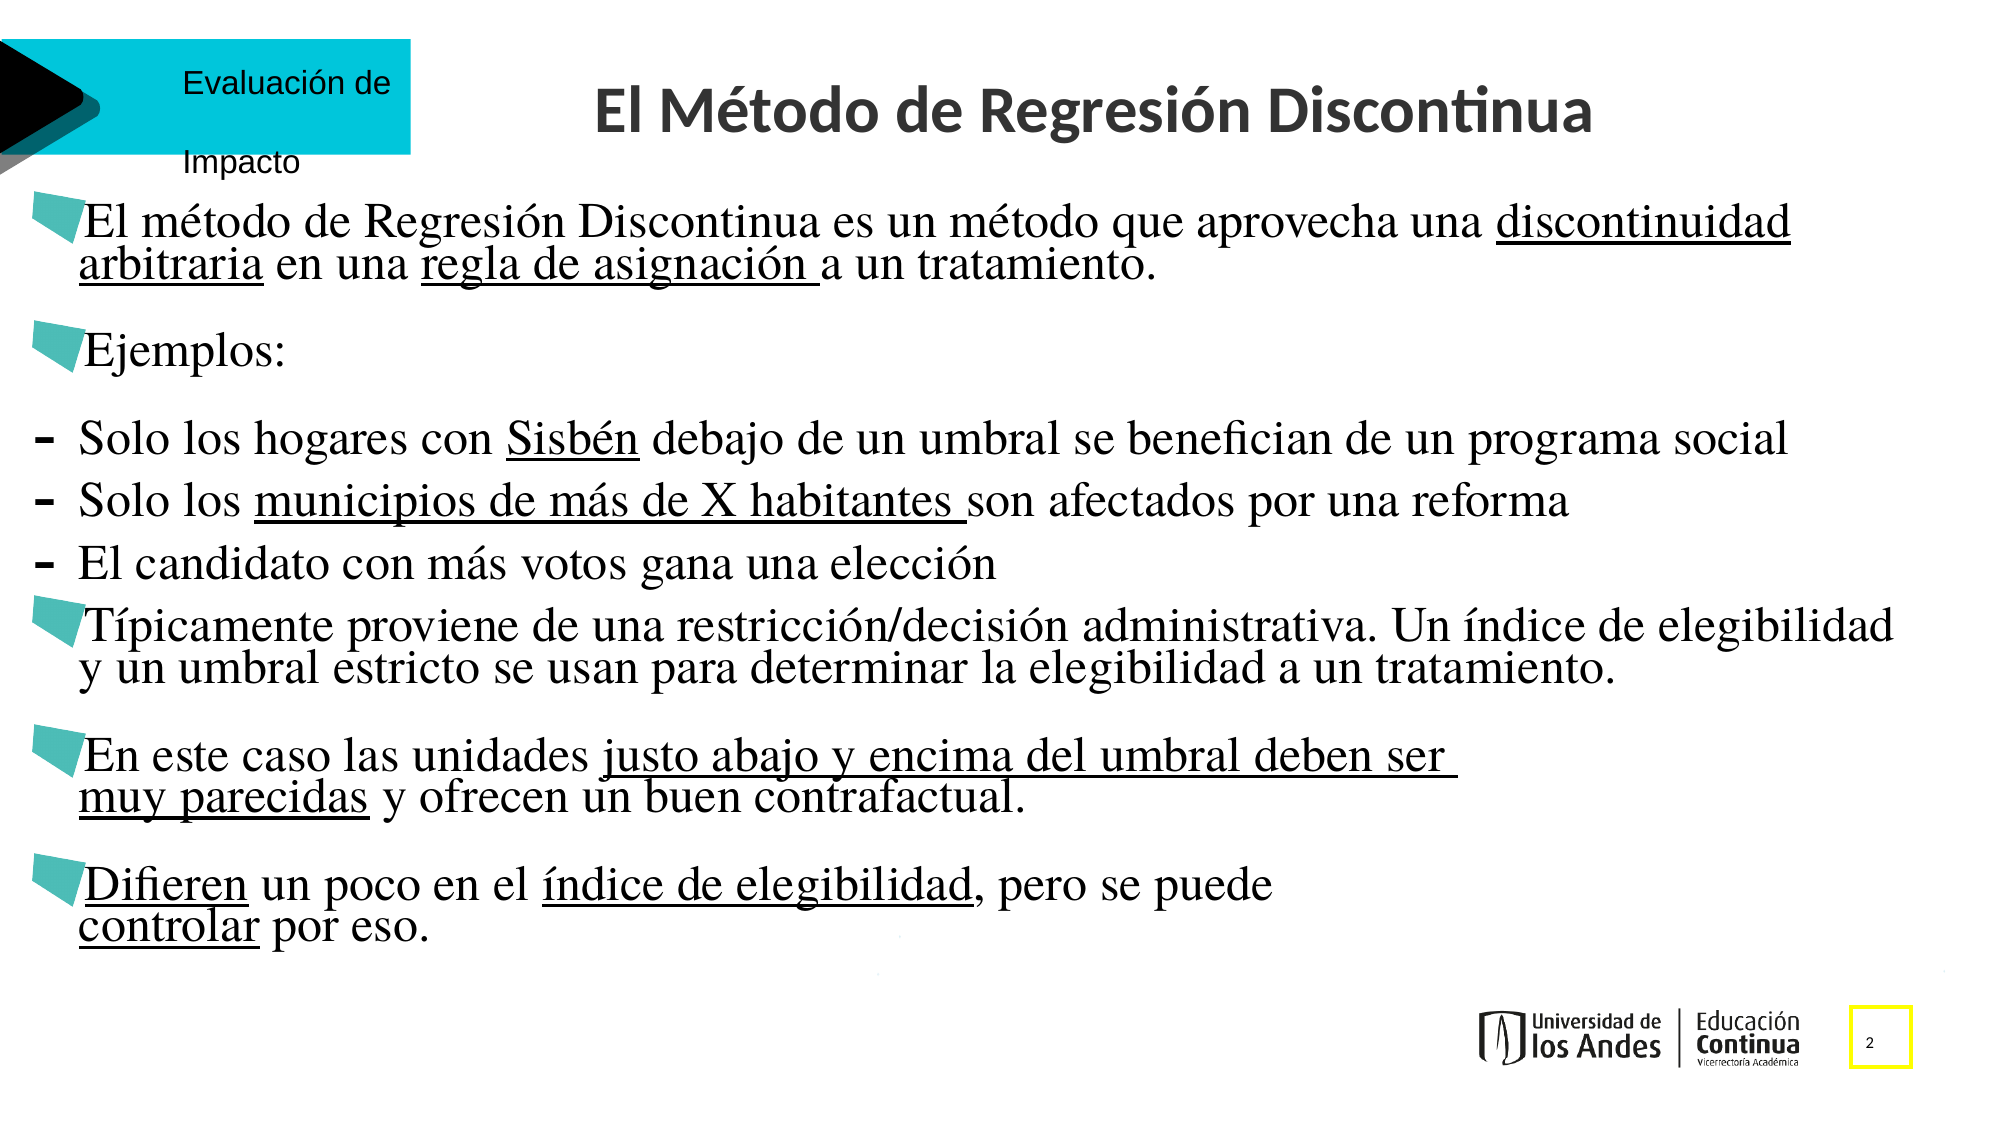

El Método de Regresión Discontinua
El método de Regresión Discontinua es un método que aprovecha una discontinuidad arbitraria en una regla de asignación a un tratamiento.
Ejemplos:
Solo los hogares con Sisbén debajo de un umbral se benefician de un programa social
Solo los municipios de más de X habitantes son afectados por una reforma
El candidato con más votos gana una elección
Típicamente proviene de una restricción/decisión administrativa. Un índice de elegibilidad y un umbral estricto se usan para determinar la elegibilidad a un tratamiento.
En este caso las unidades justo abajo y encima del umbral deben ser
muy parecidas y ofrecen un buen contrafactual.
Difieren un poco en el índice de elegibilidad, pero se puede
controlar por eso.